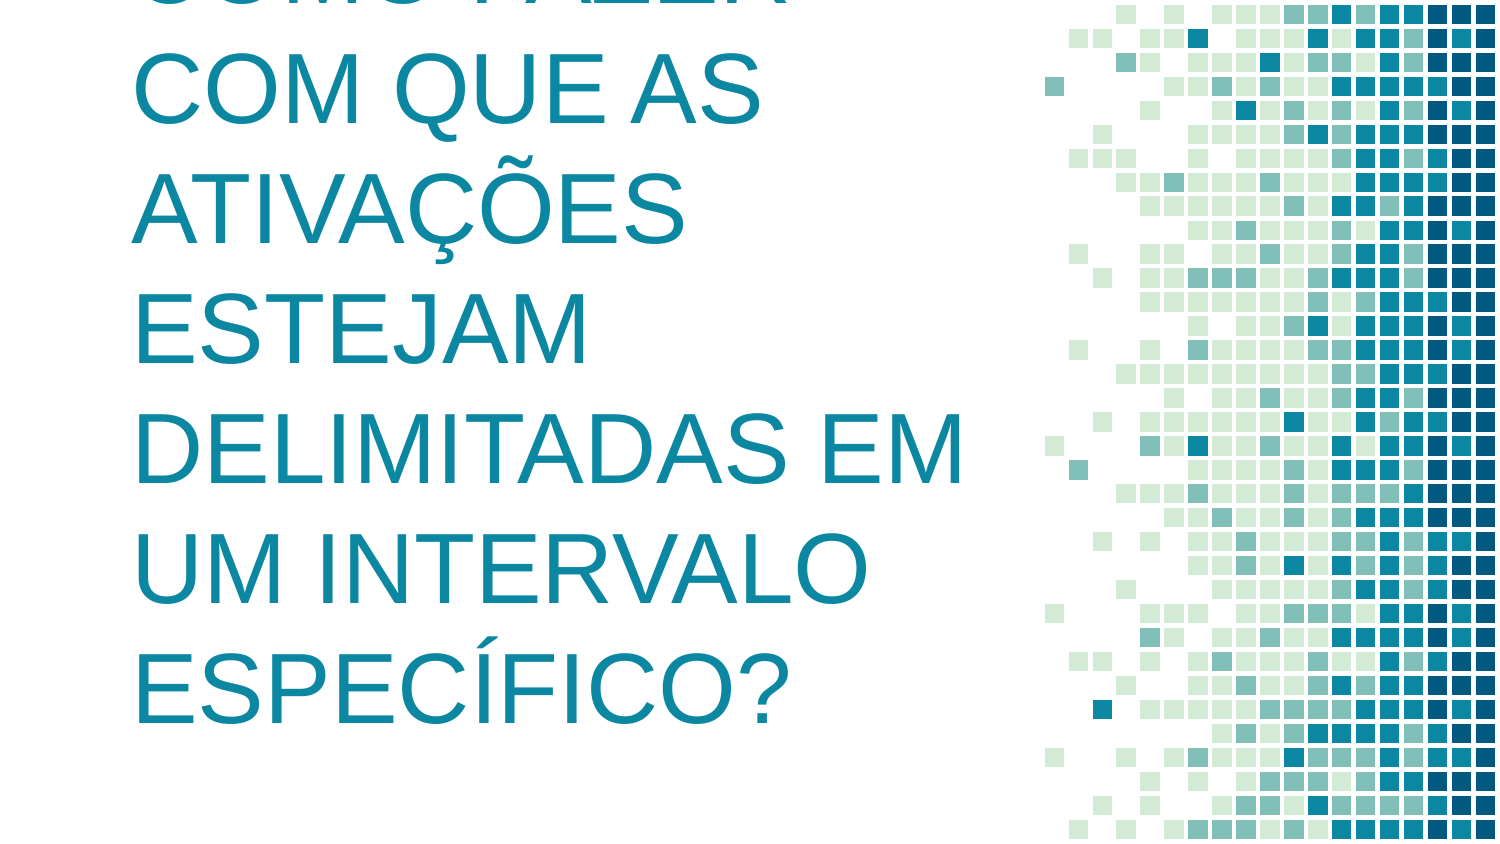

# COMO FAZER COM QUE AS ATIVAÇÕES ESTEJAM DELIMITADAS EM UM INTERVALO ESPECÍFICO?